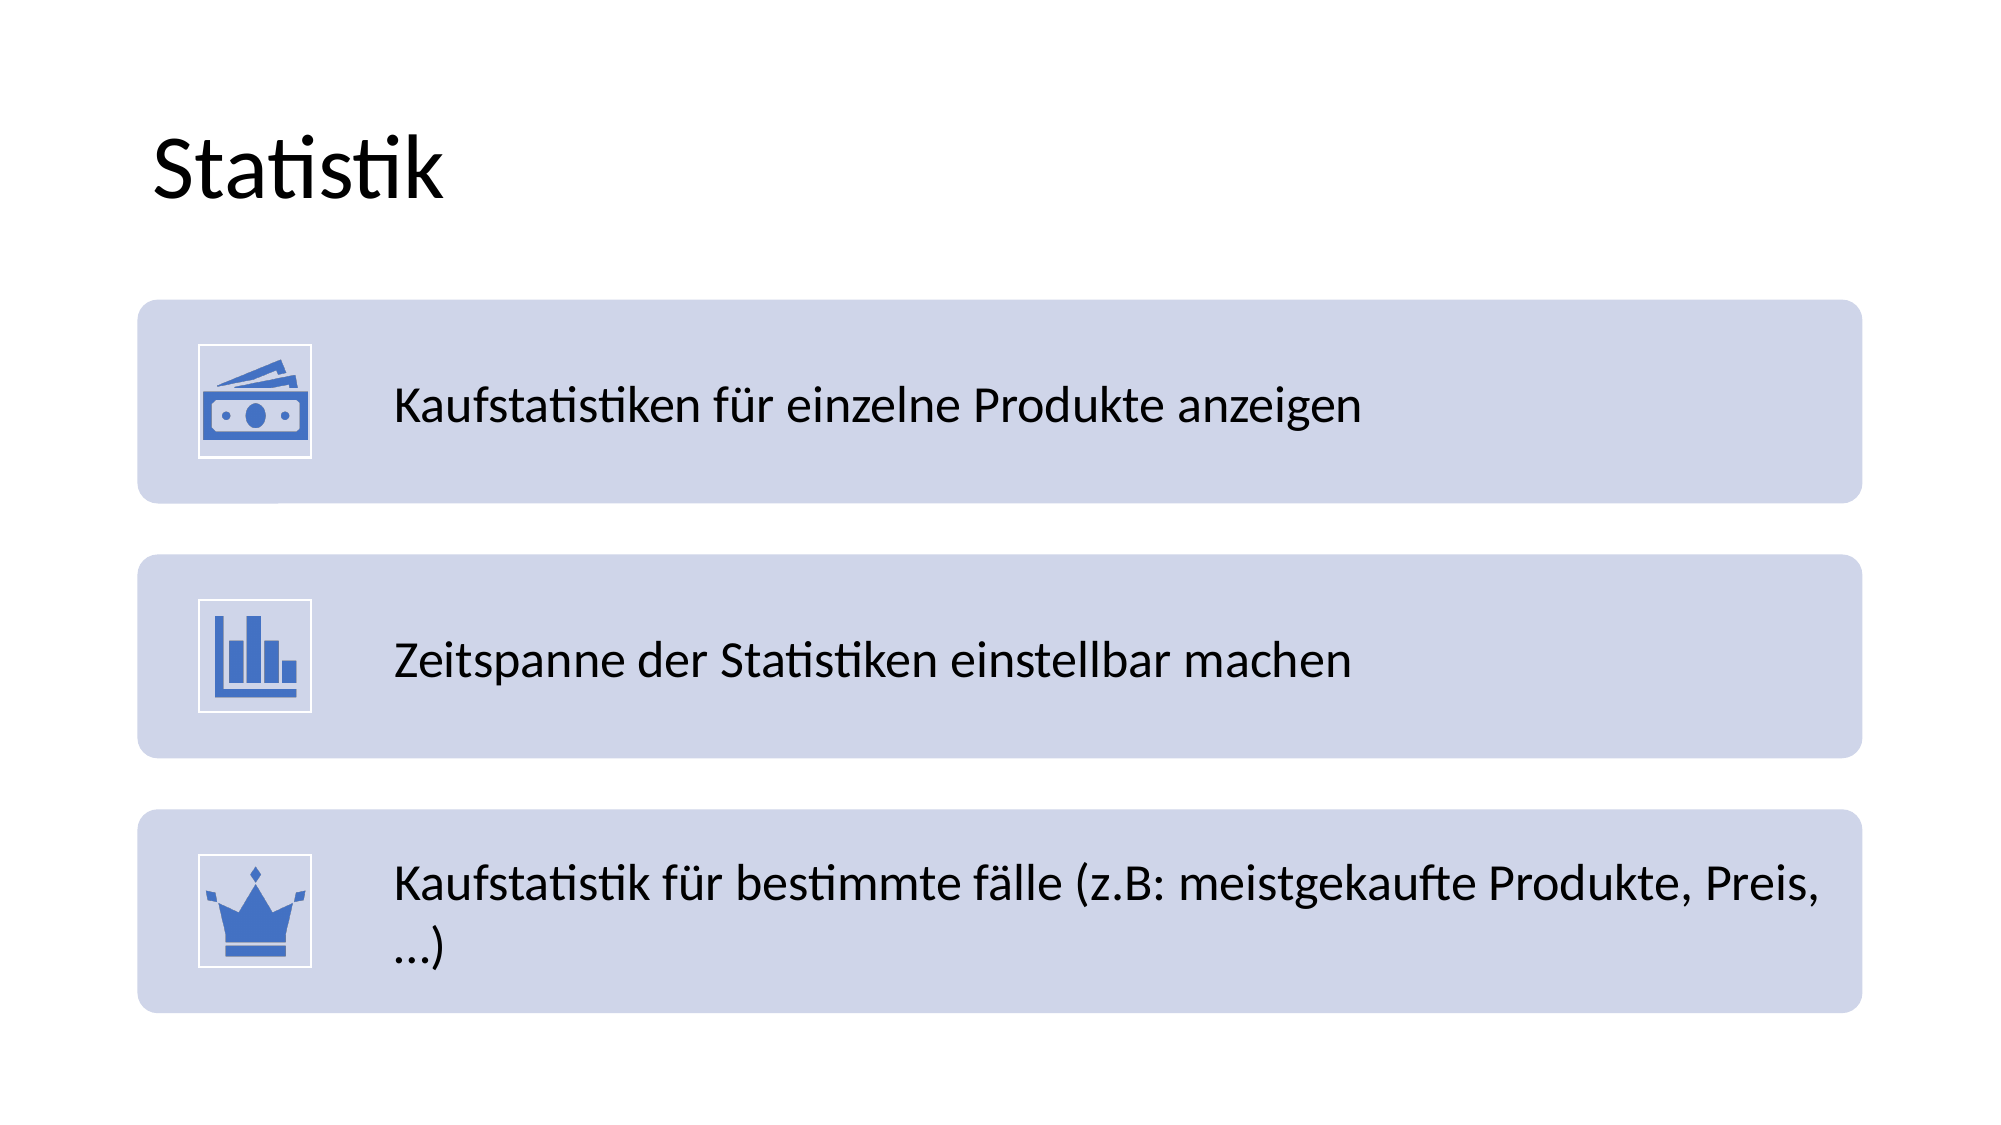

# Statistik
Kaufstatistiken für einzelne Produkte anzeigen
Zeitspanne der Statistiken einstellbar machen
Kaufstatistik für bestimmte fälle (z.B: meistgekaufte Produkte, Preis, …)